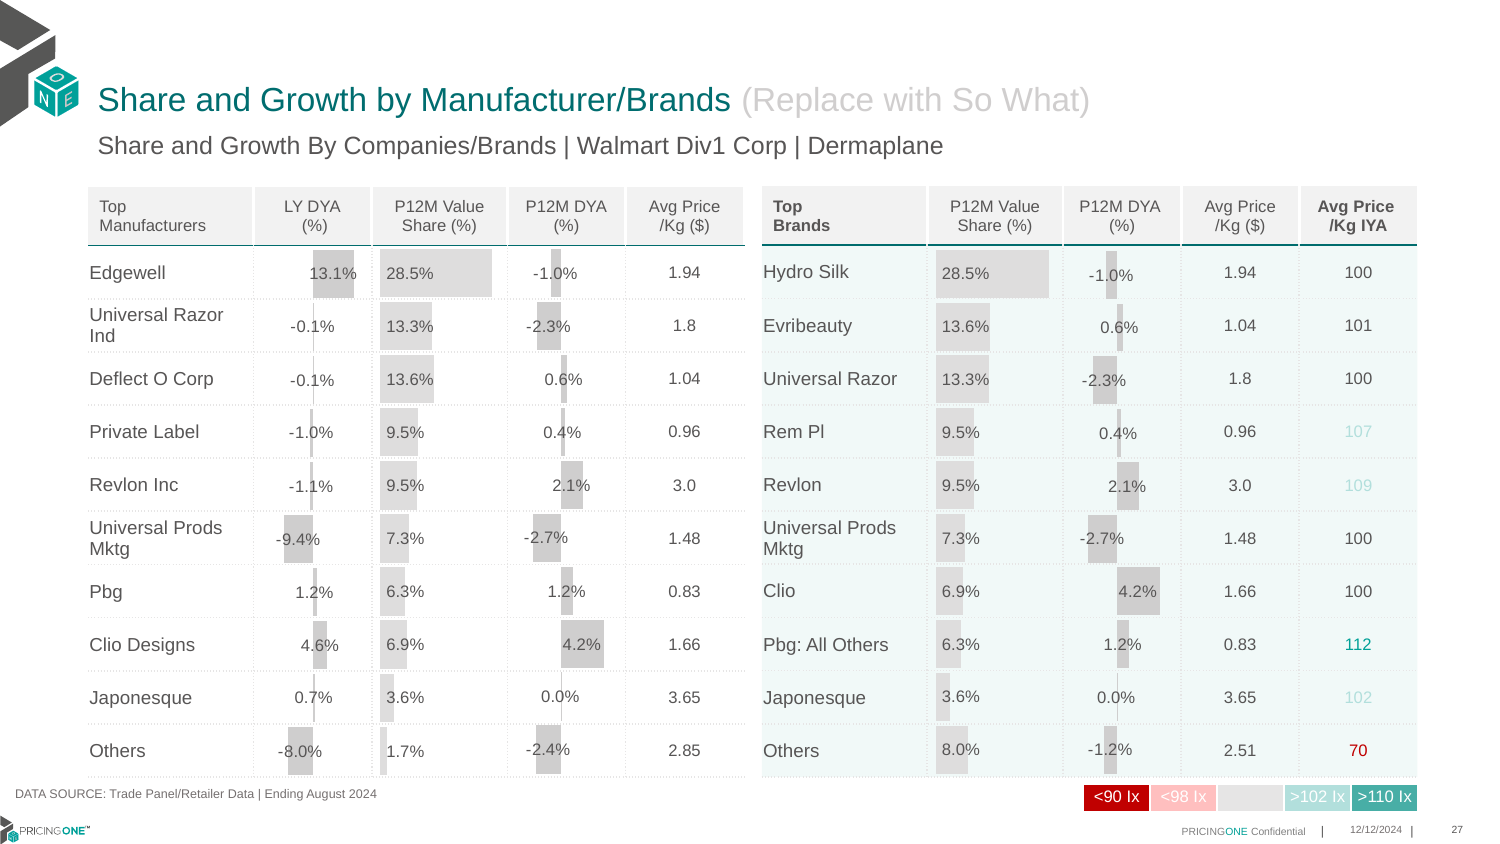

# Share and Growth by Manufacturer/Brands (Replace with So What)

Share and Growth By Companies/Brands | Walmart Div1 Corp | Dermaplane
| Top Brands | P12M Value Share (%) | P12M DYA (%) | Avg Price /Kg ($) | Avg Price /Kg IYA |
| --- | --- | --- | --- | --- |
| Hydro Silk |  |  | 1.94 | 100 |
| Evribeauty |  |  | 1.04 | 101 |
| Universal Razor |  |  | 1.8 | 100 |
| Rem Pl |  |  | 0.96 | 107 |
| Revlon |  |  | 3.0 | 109 |
| Universal Prods Mktg |  |  | 1.48 | 100 |
| Clio |  |  | 1.66 | 100 |
| Pbg: All Others |  |  | 0.83 | 112 |
| Japonesque |  |  | 3.65 | 102 |
| Others |  |  | 2.51 | 70 |
| Top Manufacturers | LY DYA (%) | P12M Value Share (%) | P12M DYA (%) | Avg Price /Kg ($) |
| --- | --- | --- | --- | --- |
| Edgewell |  |  |  | 1.94 |
| Universal Razor Ind |  |  |  | 1.8 |
| Deflect O Corp |  |  |  | 1.04 |
| Private Label |  |  |  | 0.96 |
| Revlon Inc |  |  |  | 3.0 |
| Universal Prods Mktg |  |  |  | 1.48 |
| Pbg |  |  |  | 0.83 |
| Clio Designs |  |  |  | 1.66 |
| Japonesque |  |  |  | 3.65 |
| Others |  |  |  | 2.85 |

### Chart

| Category | Share DYA P12M |
|---|---|
|  | -0.009986485541699341 |

### Chart

| Category | Value Share P12M |
|---|---|
|  | 0.2846855401181102 |

### Chart

| Category | Share DYA LY |
|---|---|
|  | 0.13139483943372093 |

### Chart

| Category | Value Share |
|---|---|
|  | 0.2846855401181102 |

### Chart

| Category | Share DYA |
|---|---|
|  | -0.009986485541699341 |
DATA SOURCE: Trade Panel/Retailer Data | Ending August 2024
| <90 Ix | <98 Ix |  | >102 Ix | >110 Ix |
| --- | --- | --- | --- | --- |

12/12/2024
27